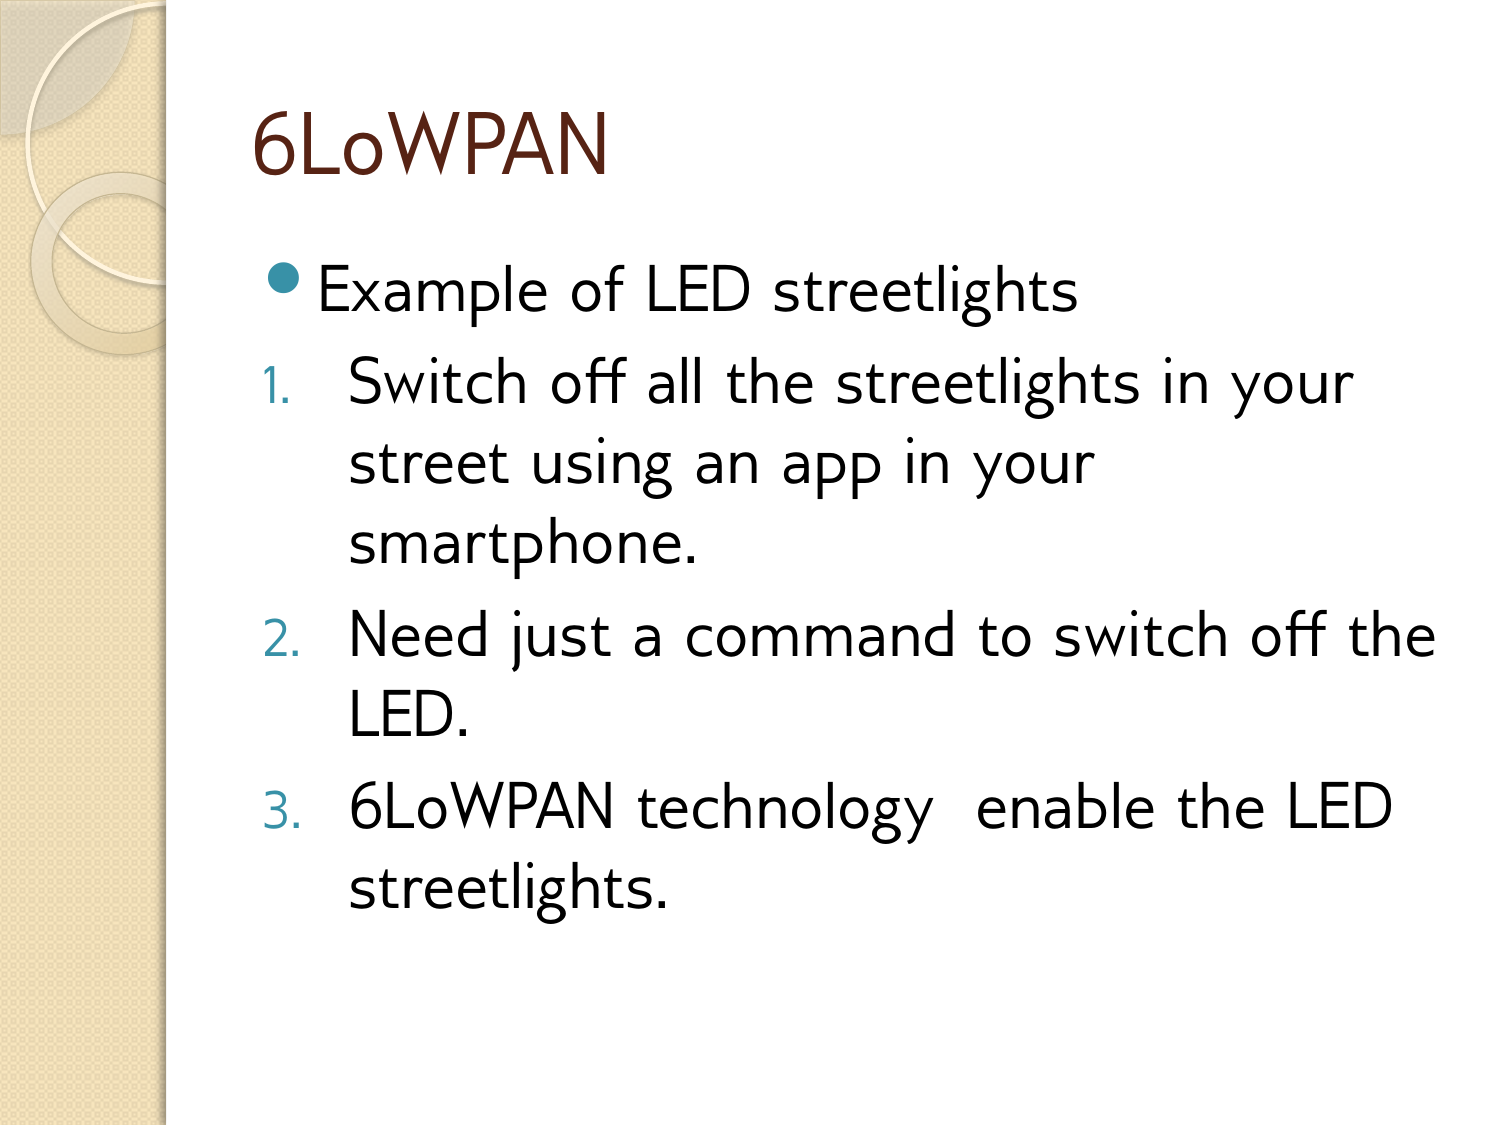

# 6LoWPAN
Example of LED streetlights
Switch off all the streetlights in your street using an app in your smartphone.
Need just a command to switch off the LED.
6LoWPAN technology  enable the LED streetlights.